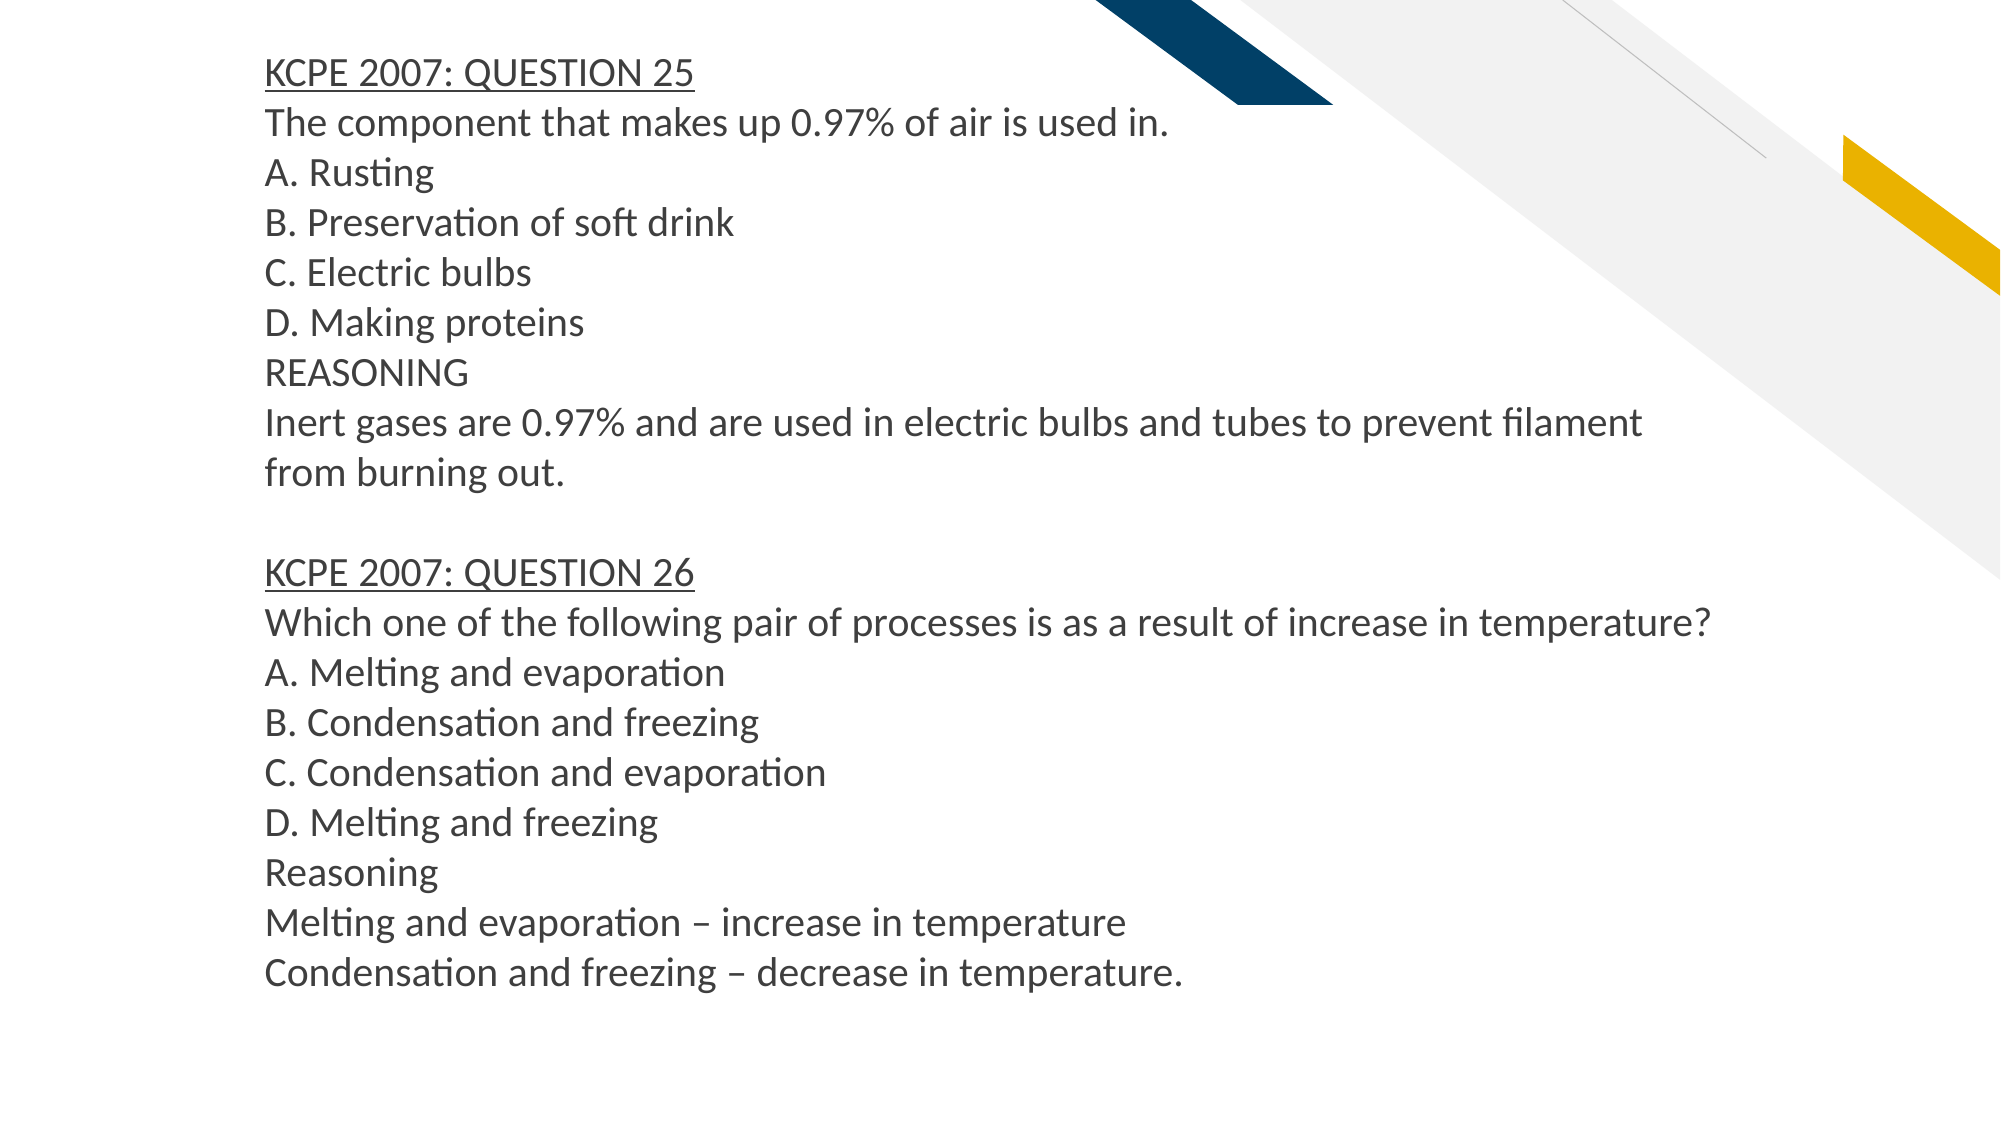

KCPE 2007: QUESTION 25
The component that makes up 0.97% of air is used in.
A. Rusting
B. Preservation of soft drink
C. Electric bulbs
D. Making proteins
REASONING
Inert gases are 0.97% and are used in electric bulbs and tubes to prevent filament from burning out.

KCPE 2007: QUESTION 26
Which one of the following pair of processes is as a result of increase in temperature?
A. Melting and evaporation
B. Condensation and freezing
C. Condensation and evaporation
D. Melting and freezing
Reasoning
Melting and evaporation – increase in temperature
Condensation and freezing – decrease in temperature.